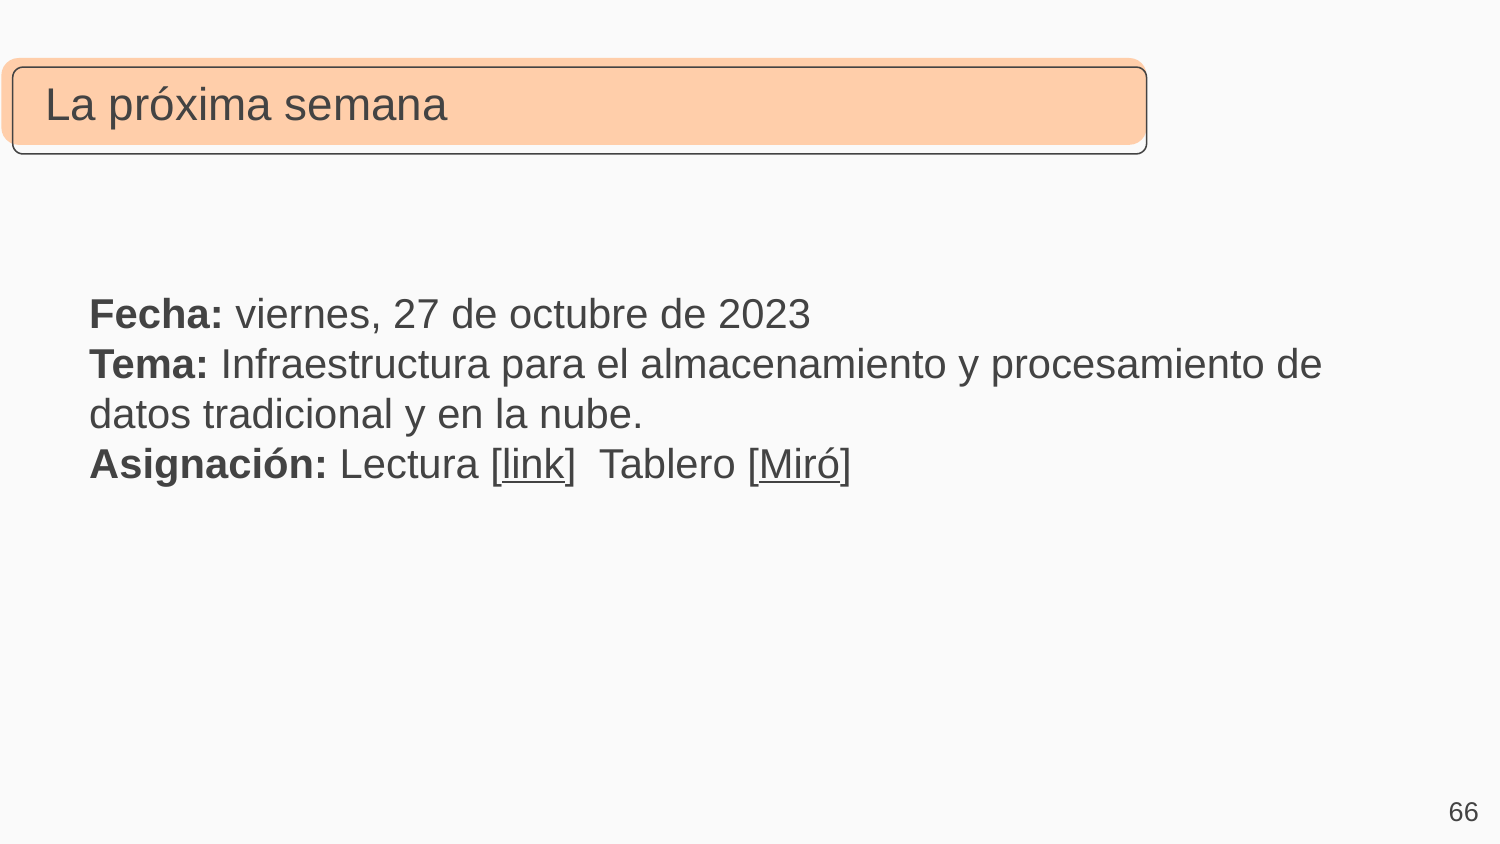

# La próxima semana
Fecha: viernes, 27 de octubre de 2023
Tema: Infraestructura para el almacenamiento y procesamiento de datos tradicional y en la nube.
Asignación: Lectura [link]  Tablero [Miró]

66